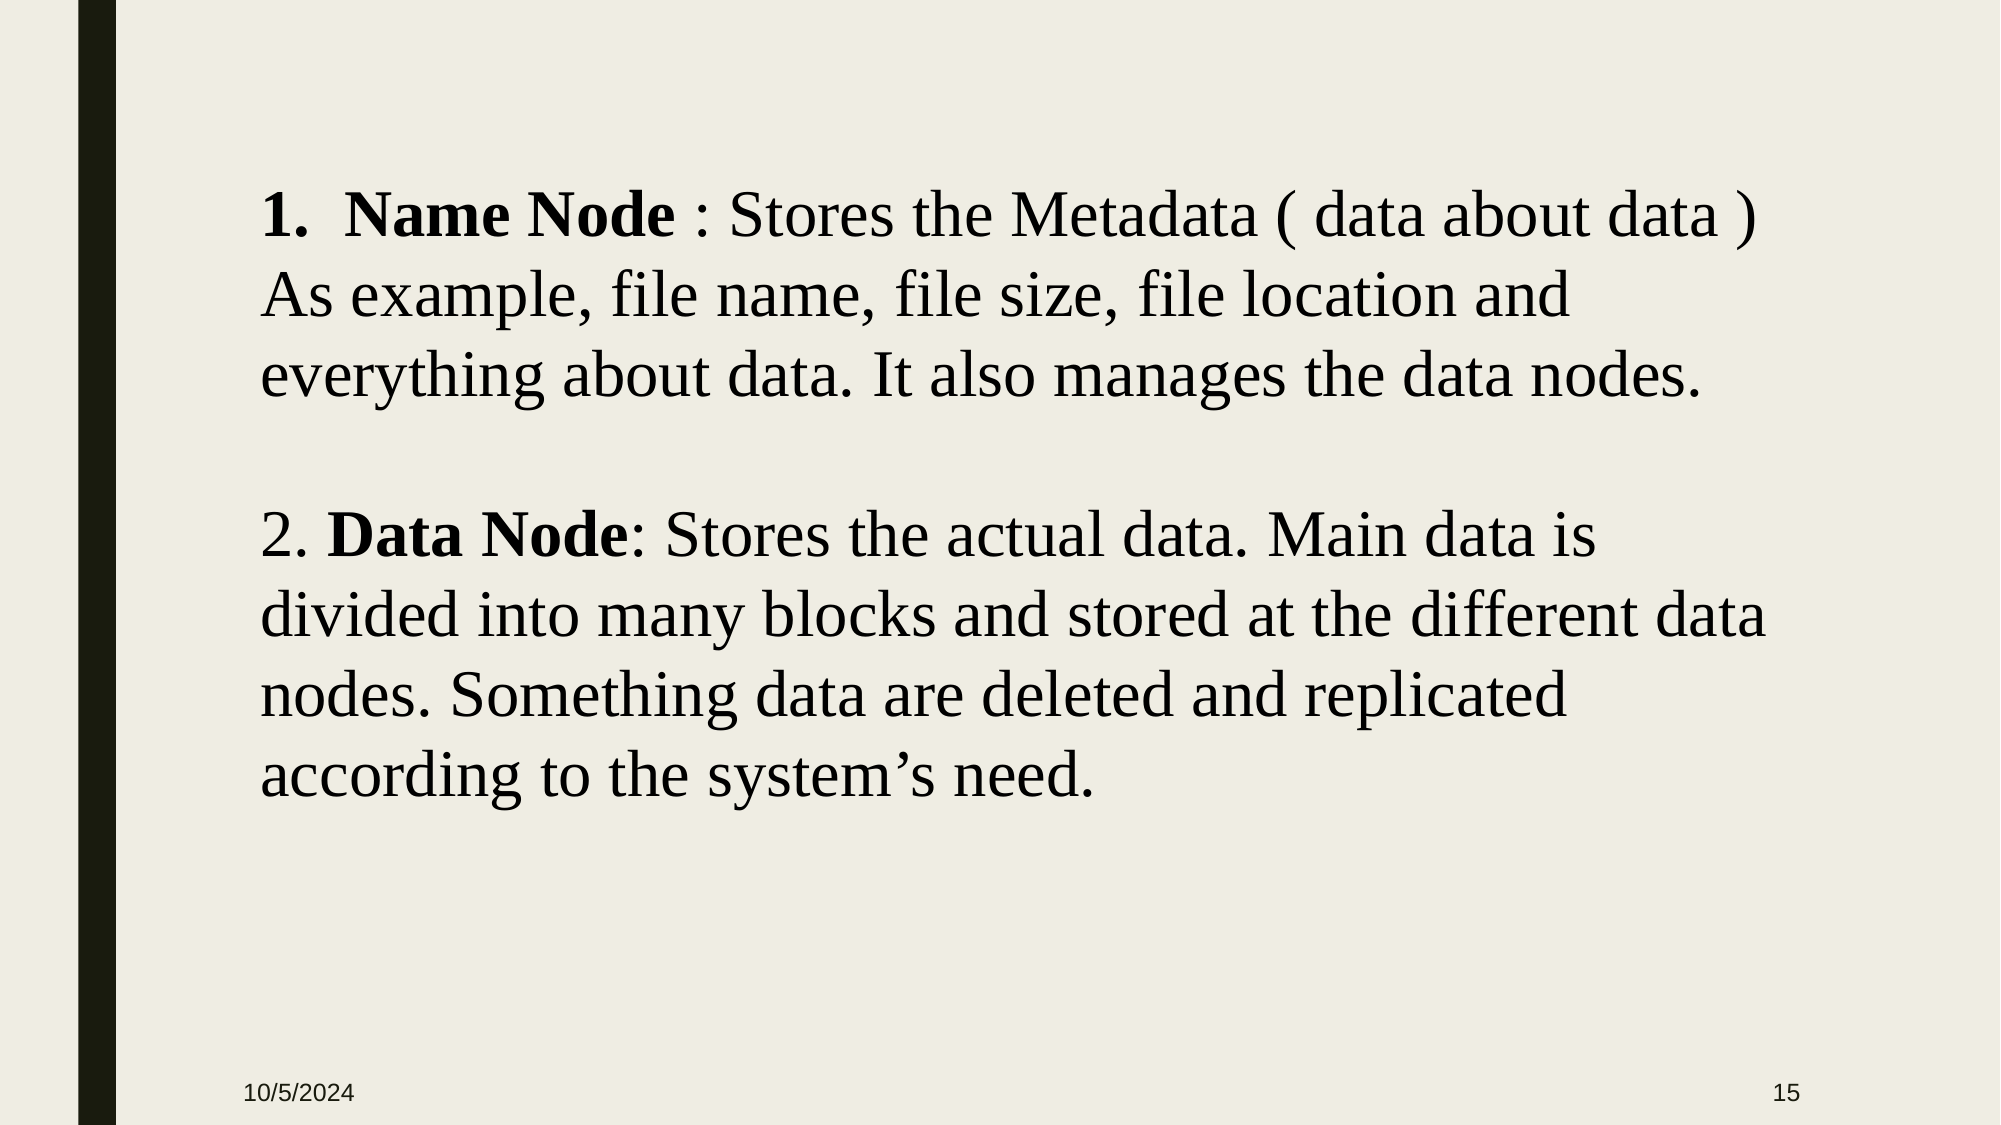

Name Node : Stores the Metadata ( data about data )
As example, file name, file size, file location and everything about data. It also manages the data nodes.

2. Data Node: Stores the actual data. Main data is divided into many blocks and stored at the different data nodes. Something data are deleted and replicated according to the system’s need.

10/5/2024
15